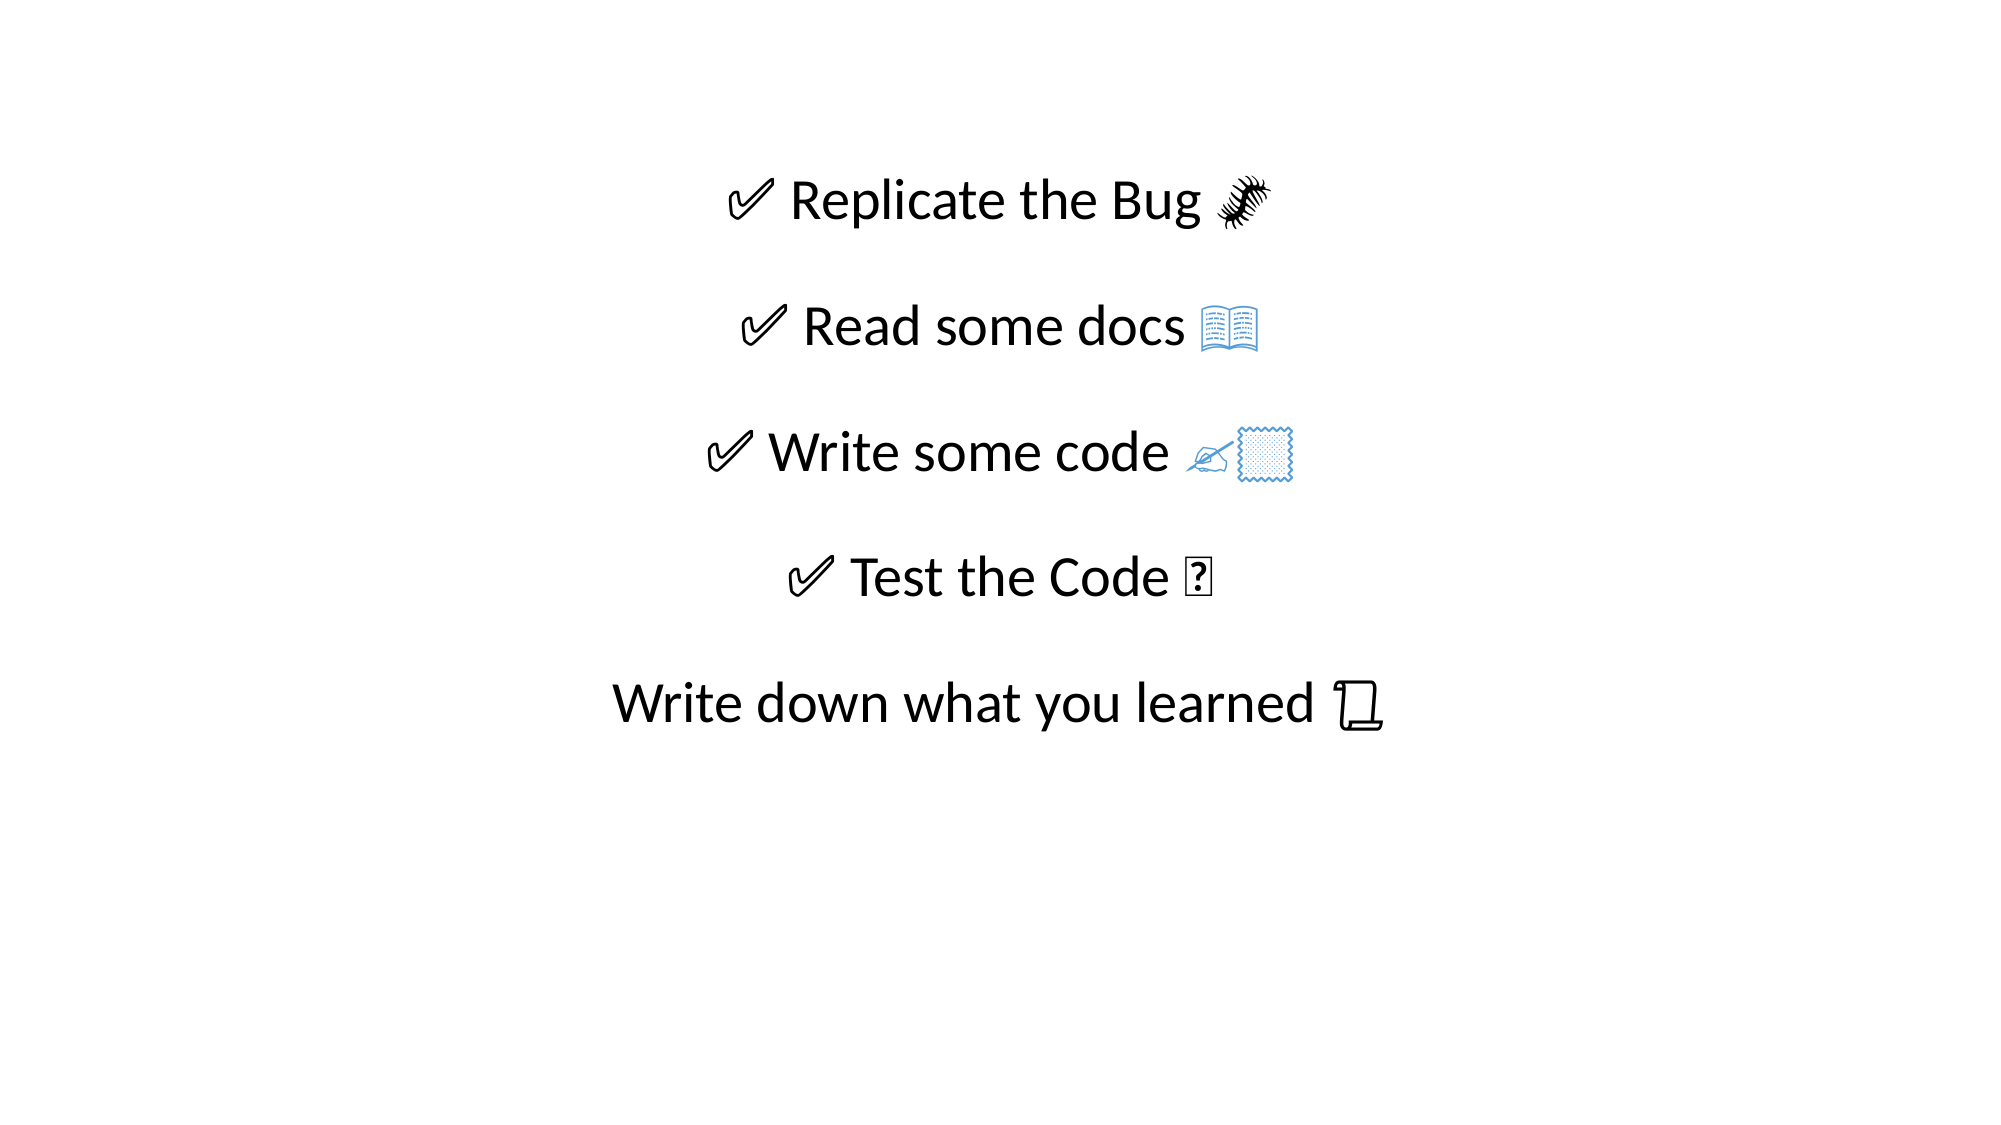

✅ Replicate the Bug 🐛
✅ Read some docs 📖
✅ Write some code ✍🏻
✅ Test the Code 🧪
Write down what you learned 📜